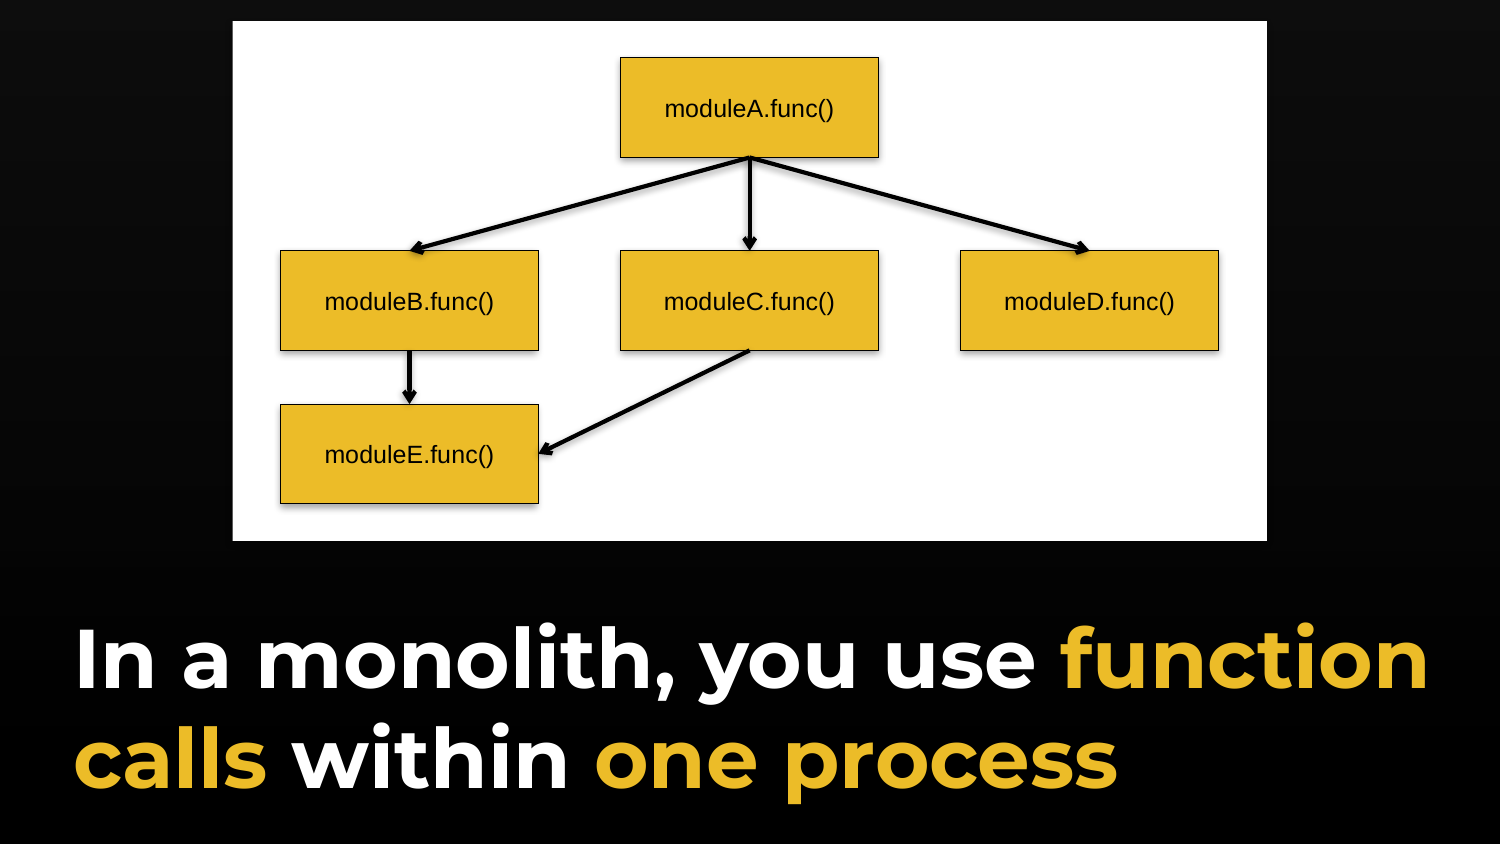

moduleA.func()
moduleB.func()
moduleC.func()
moduleD.func()
moduleE.func()
In a monolith, you use function calls within one process